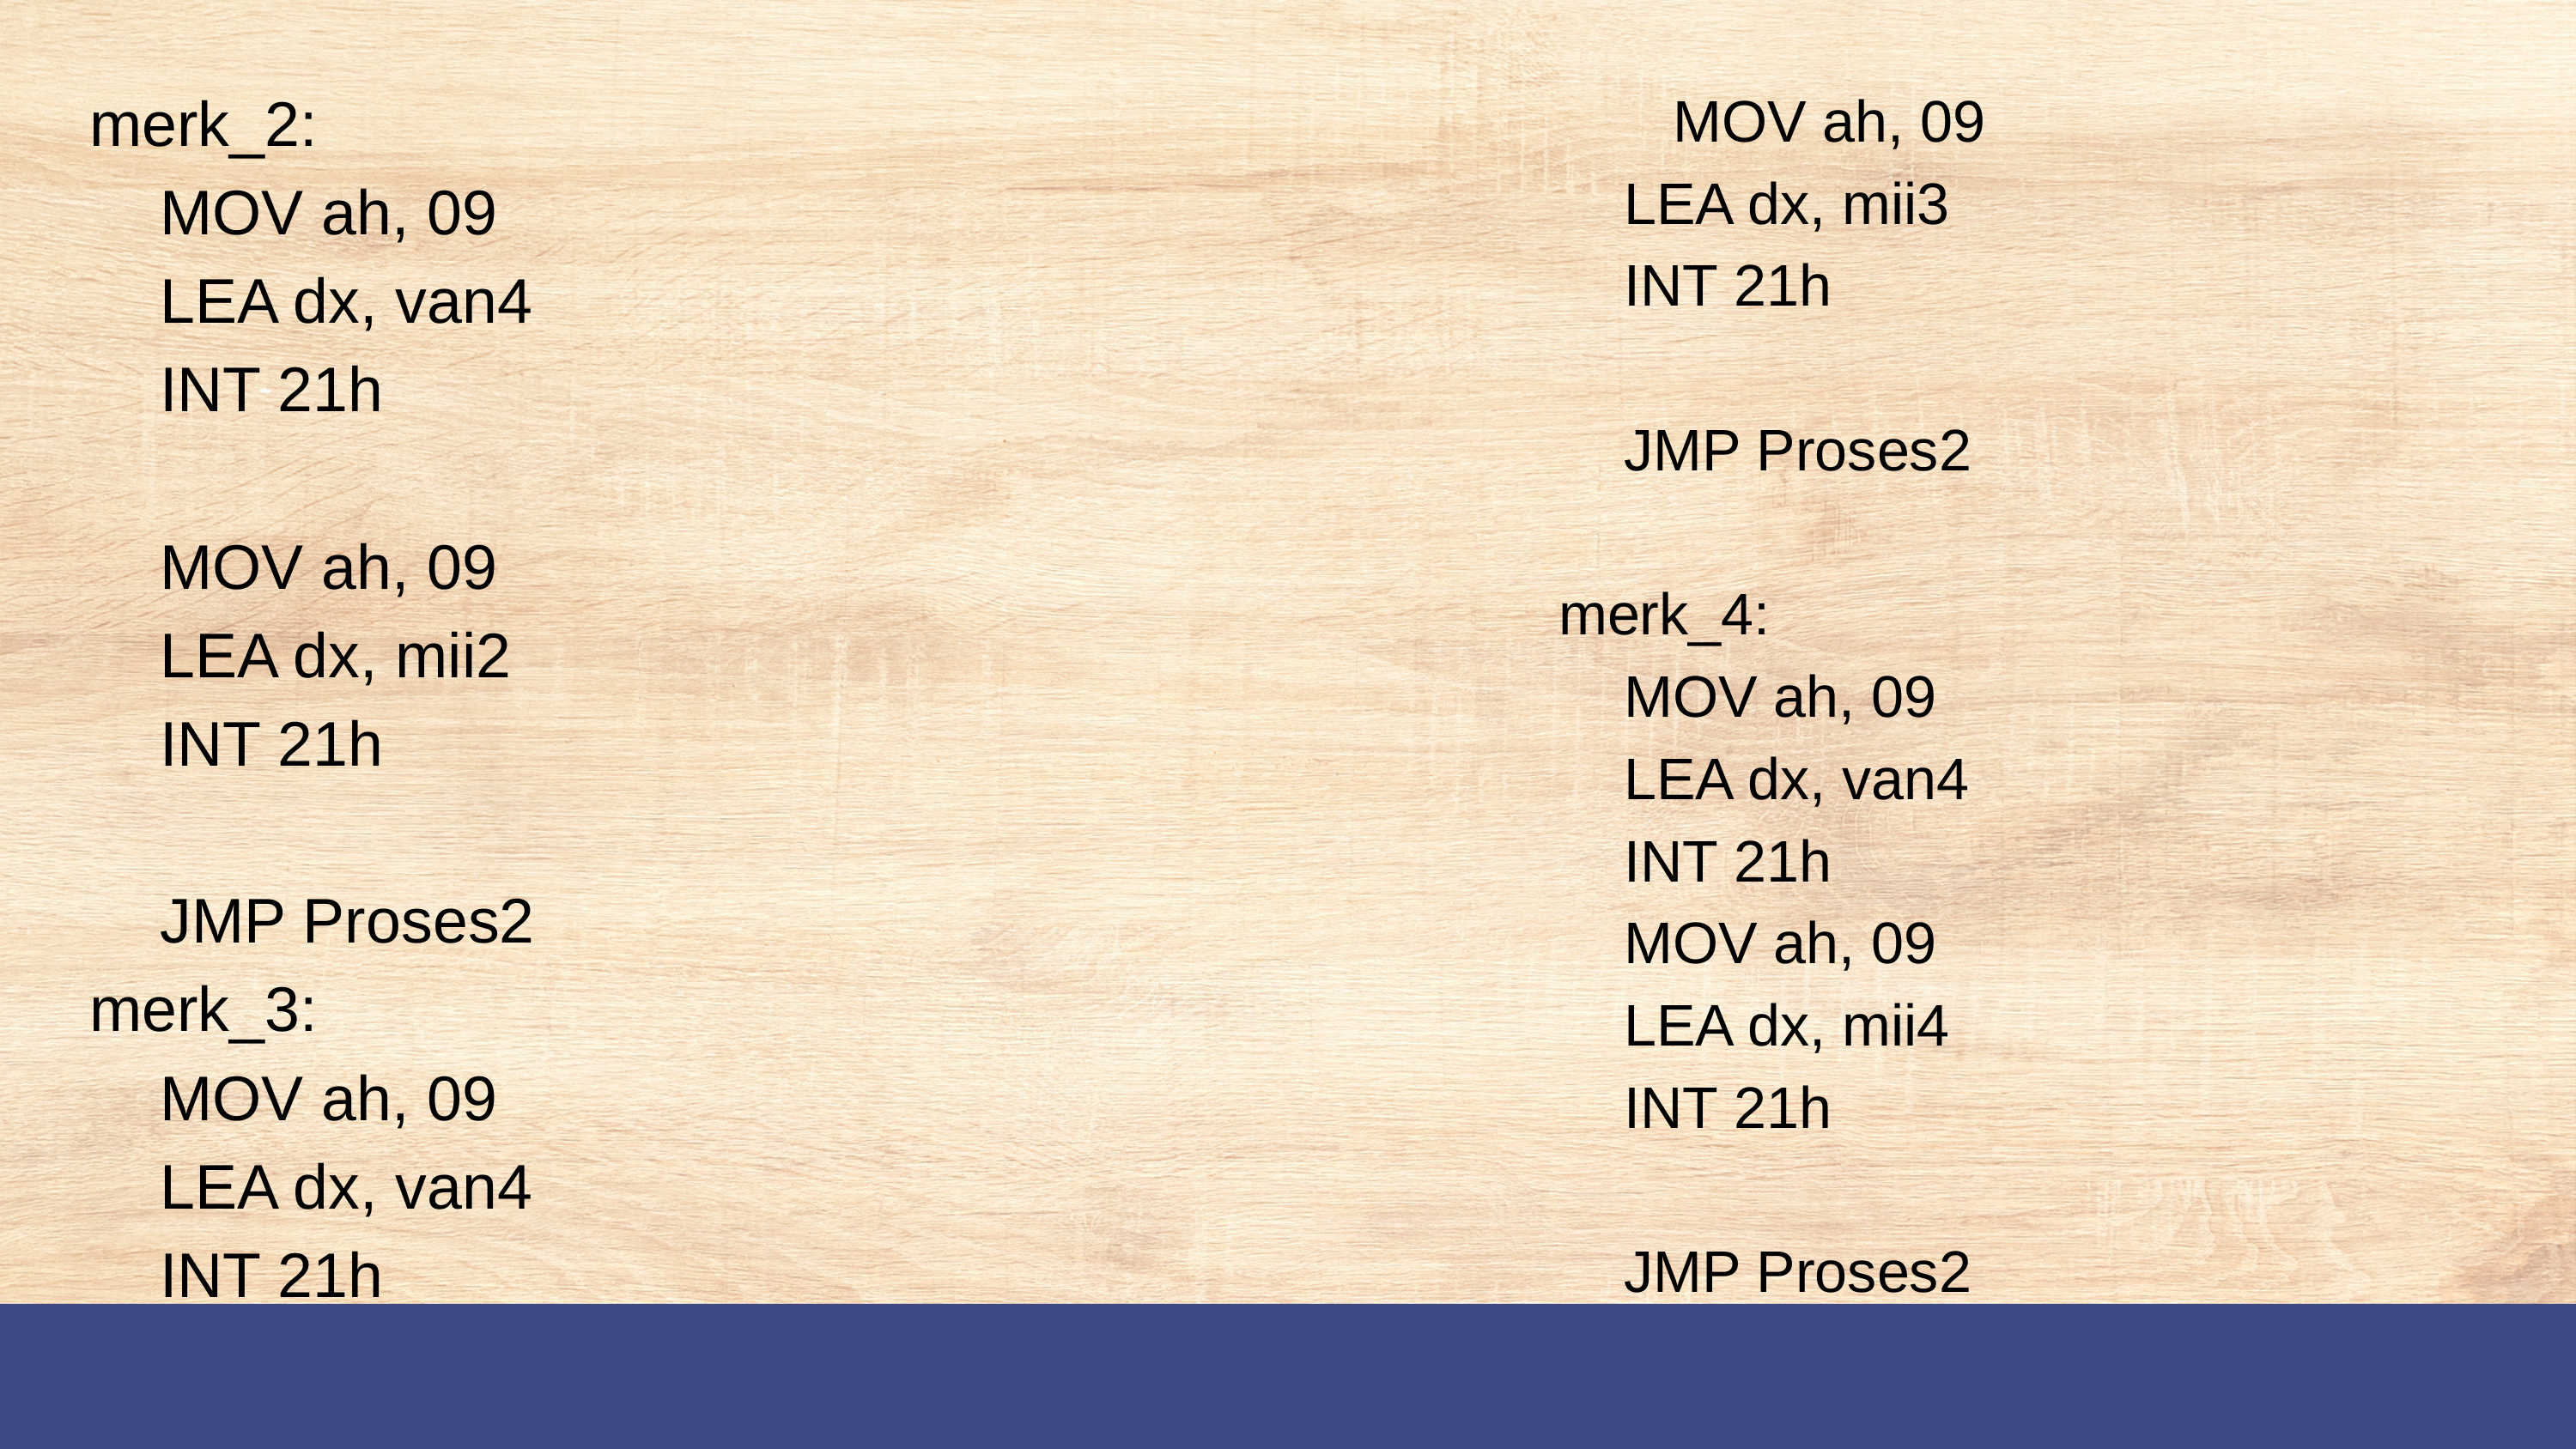

merk_2:
    MOV ah, 09
    LEA dx, van4
    INT 21h

    MOV ah, 09
    LEA dx, mii2
    INT 21h

    JMP Proses2
merk_3:
    MOV ah, 09
    LEA dx, van4
    INT 21h

       MOV ah, 09
    LEA dx, mii3
    INT 21h

    JMP Proses2

merk_4:
    MOV ah, 09
    LEA dx, van4
    INT 21h
    MOV ah, 09
    LEA dx, mii4
    INT 21h

    JMP Proses2